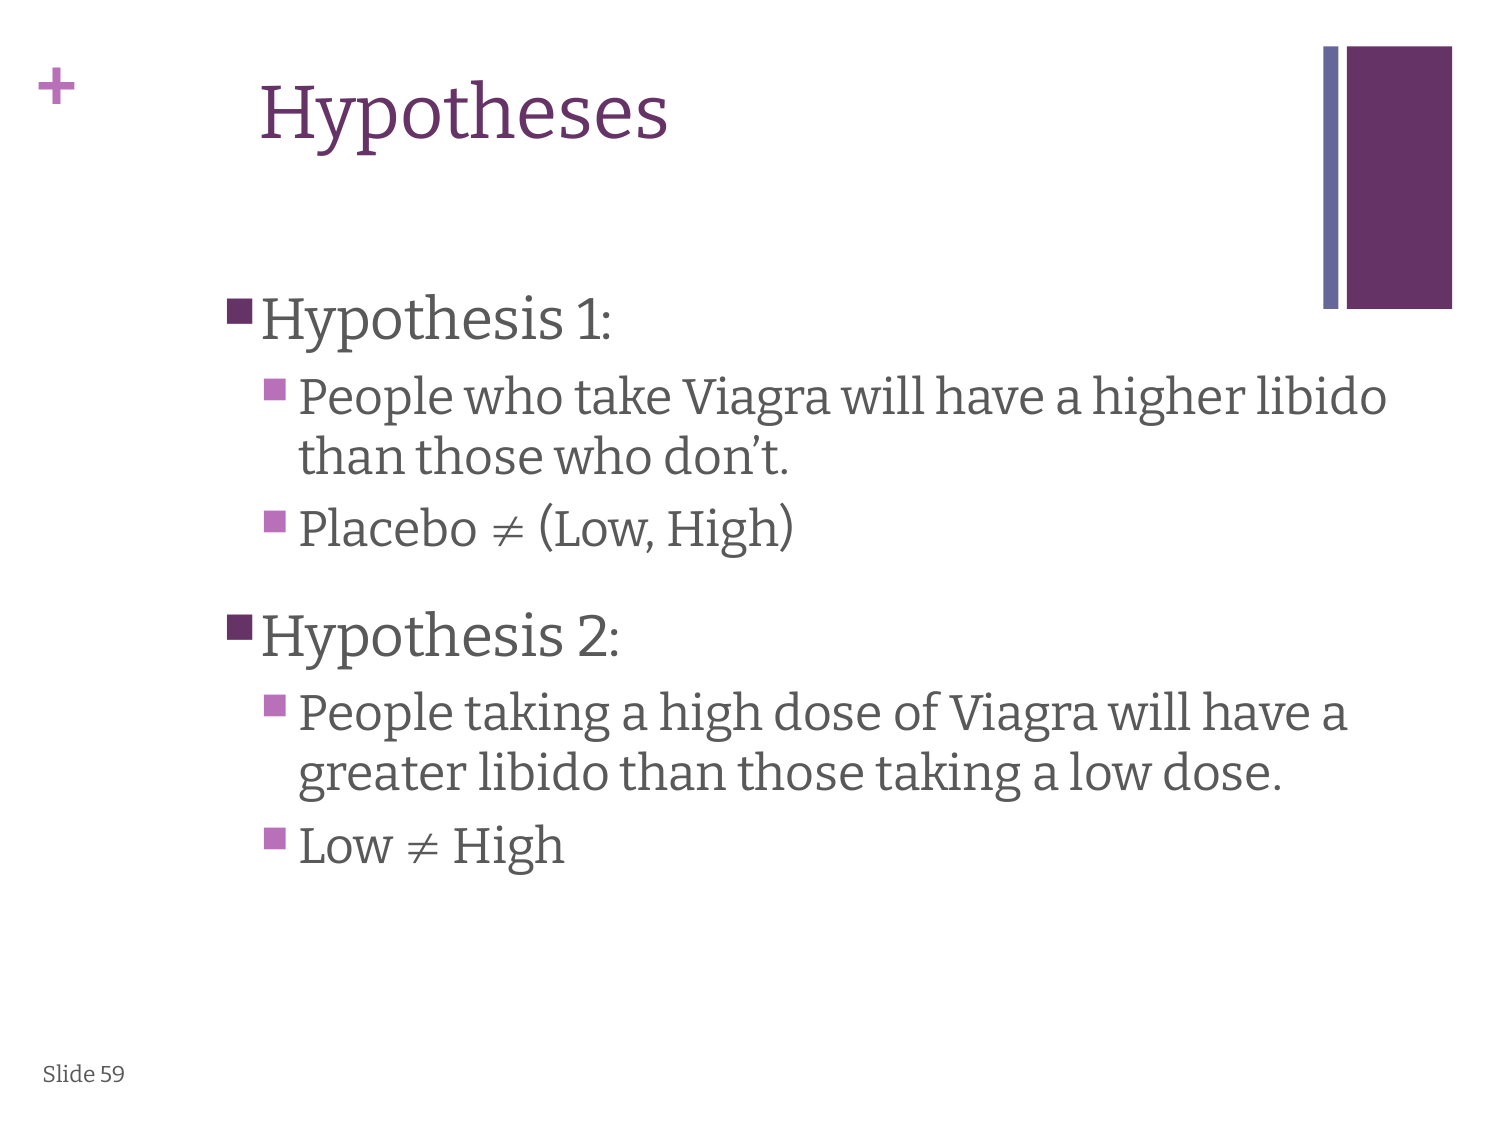

# Hypotheses
Hypothesis 1:
People who take Viagra will have a higher libido than those who don’t.
Placebo ≠ (Low, High)
Hypothesis 2:
People taking a high dose of Viagra will have a greater libido than those taking a low dose.
Low ≠ High
Slide 59